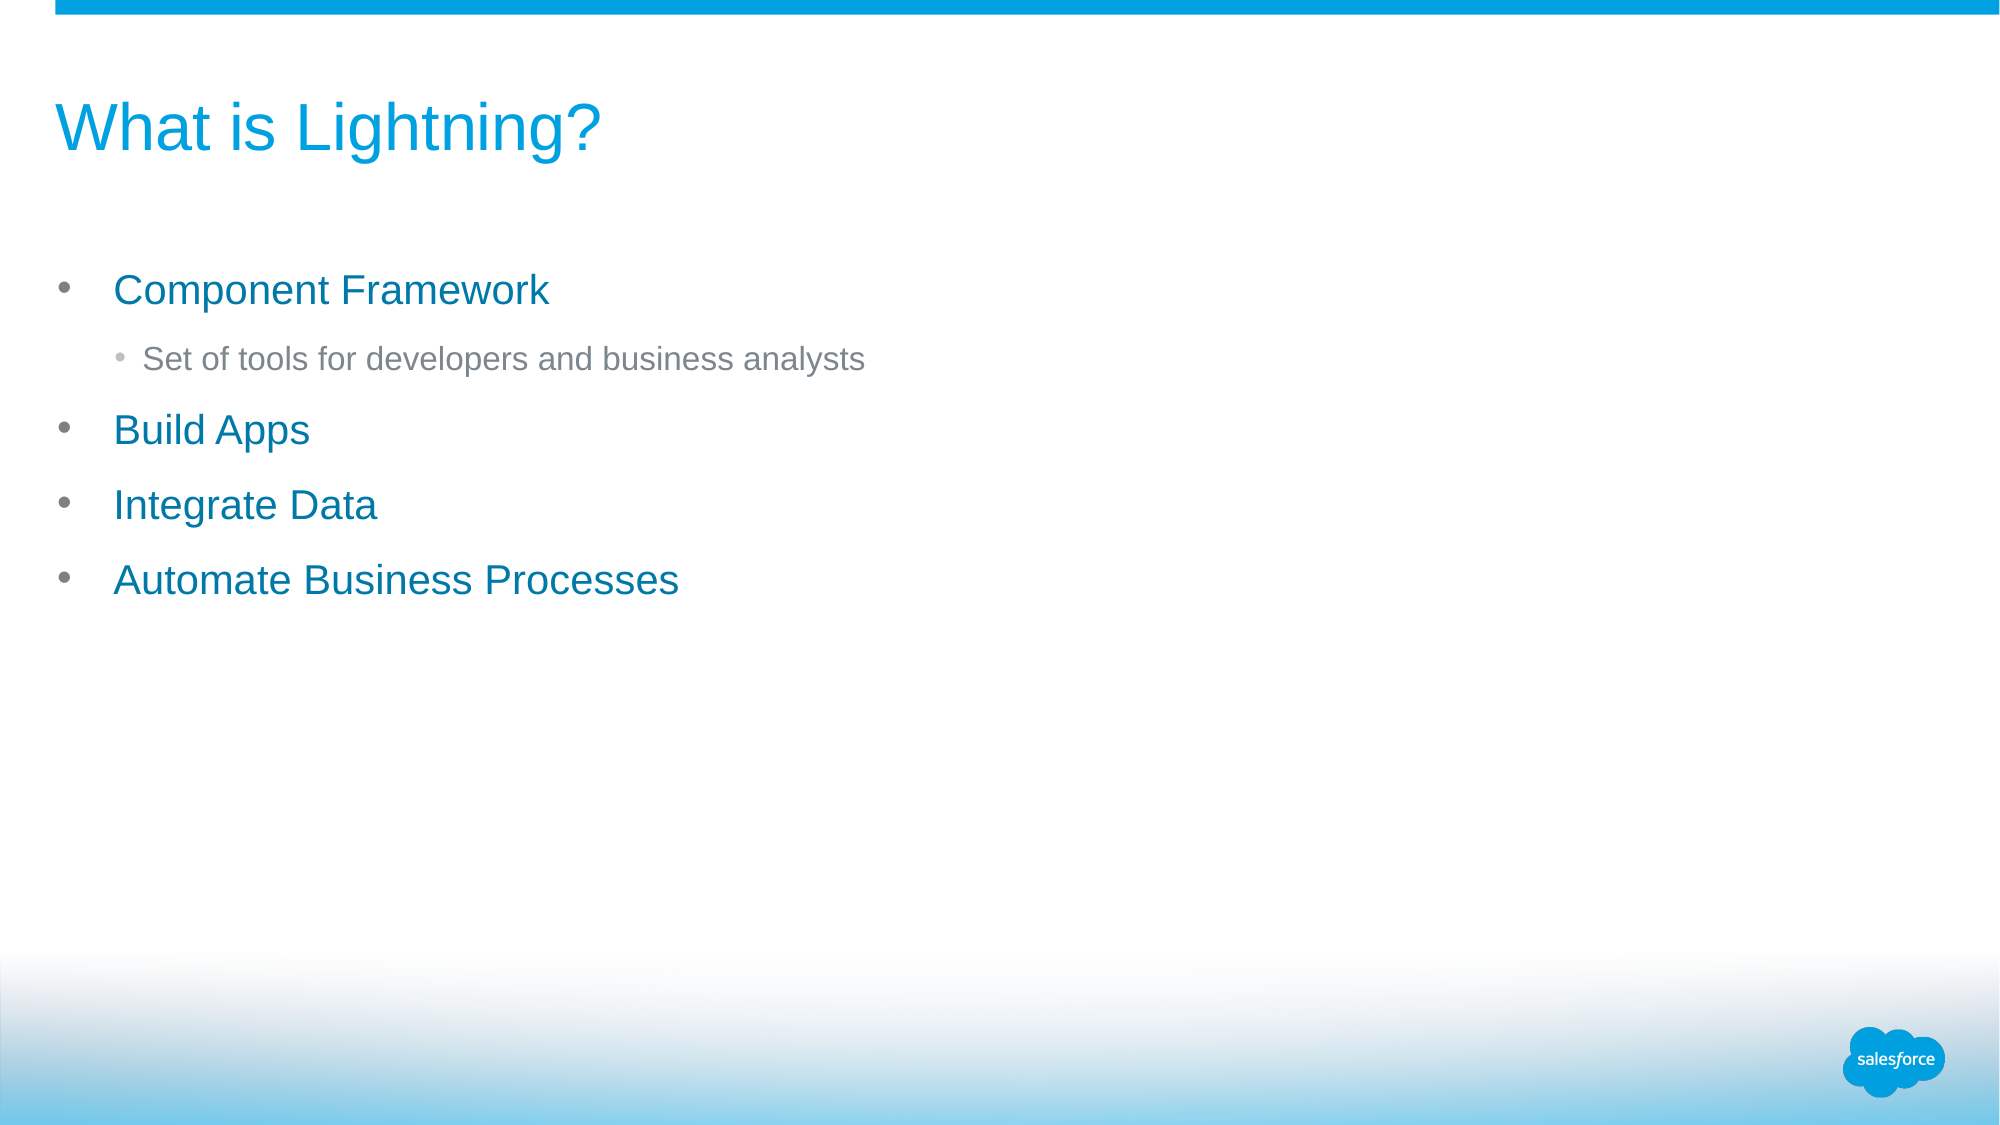

# What is Lightning?
Component Framework
Set of tools for developers and business analysts
Build Apps
Integrate Data
Automate Business Processes